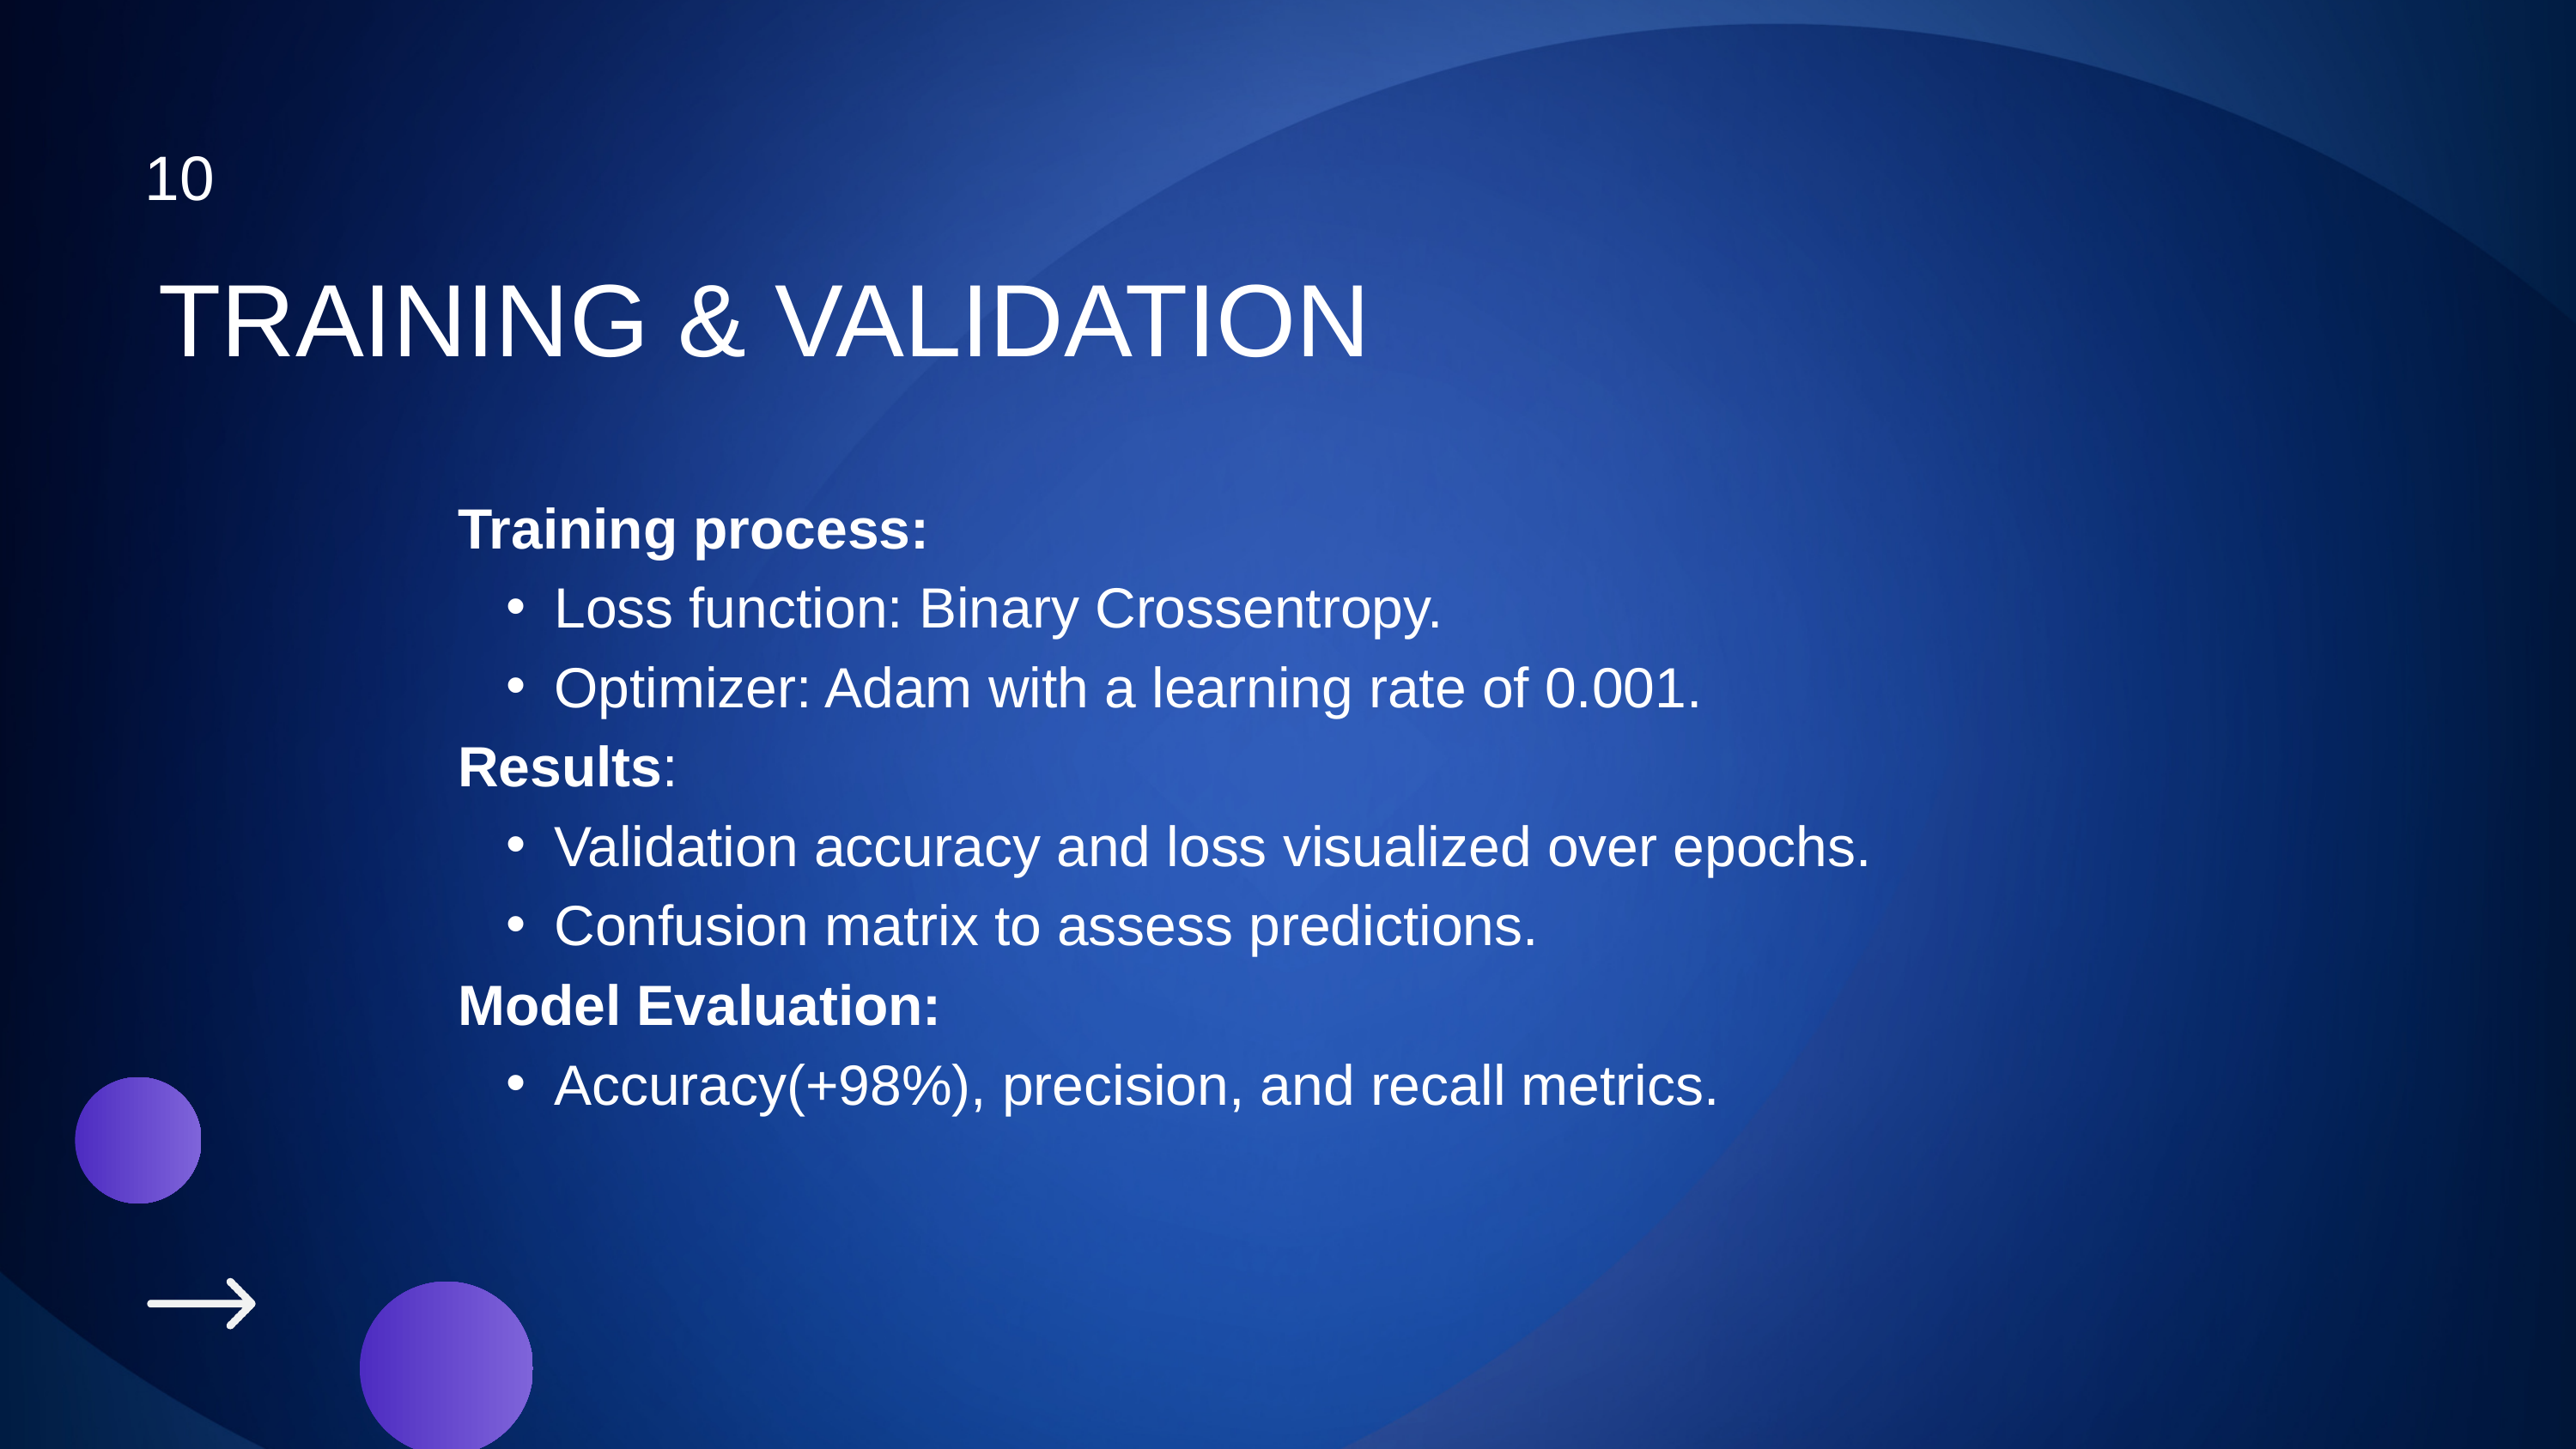

10
TRAINING & VALIDATION
Training process:
Loss function: Binary Crossentropy.
Optimizer: Adam with a learning rate of 0.001.
Results:
Validation accuracy and loss visualized over epochs.
Confusion matrix to assess predictions.
Model Evaluation:
Accuracy(+98%), precision, and recall metrics.